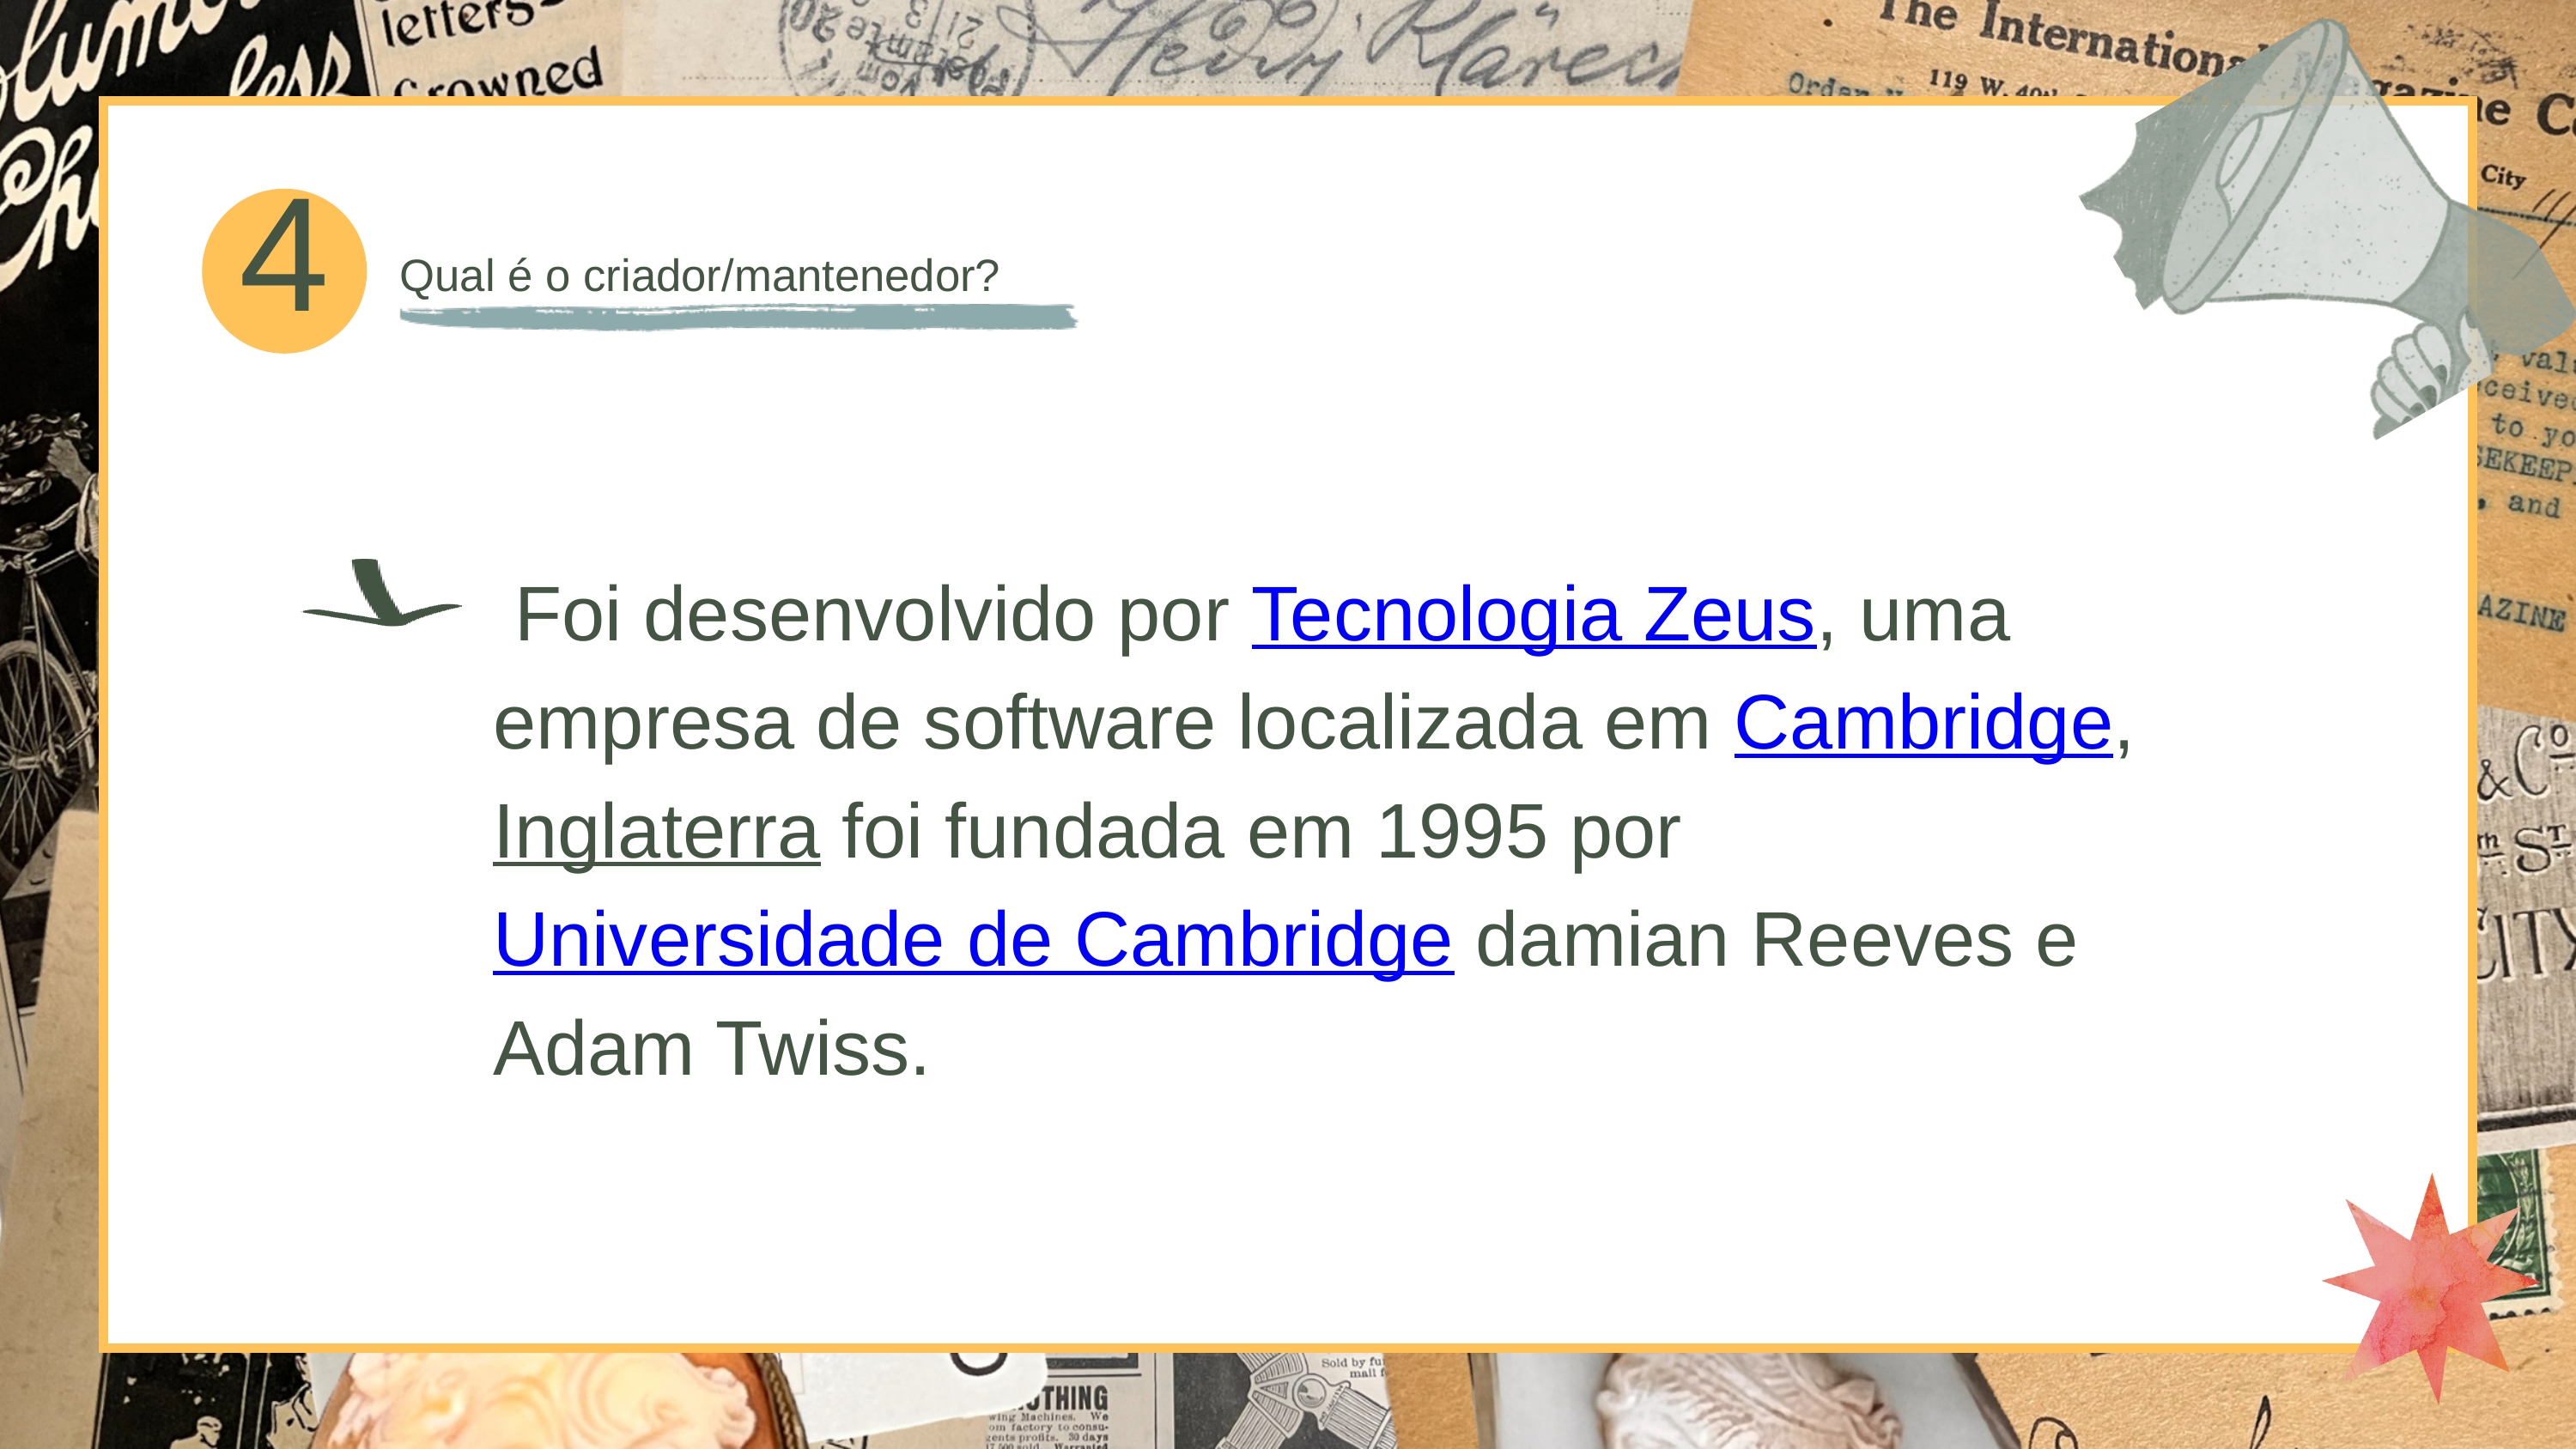

4
Qual é o criador/mantenedor?

 Foi desenvolvido por Tecnologia Zeus, uma empresa de software localizada em Cambridge, Inglaterra foi fundada em 1995 por Universidade de Cambridge damian Reeves e Adam Twiss.